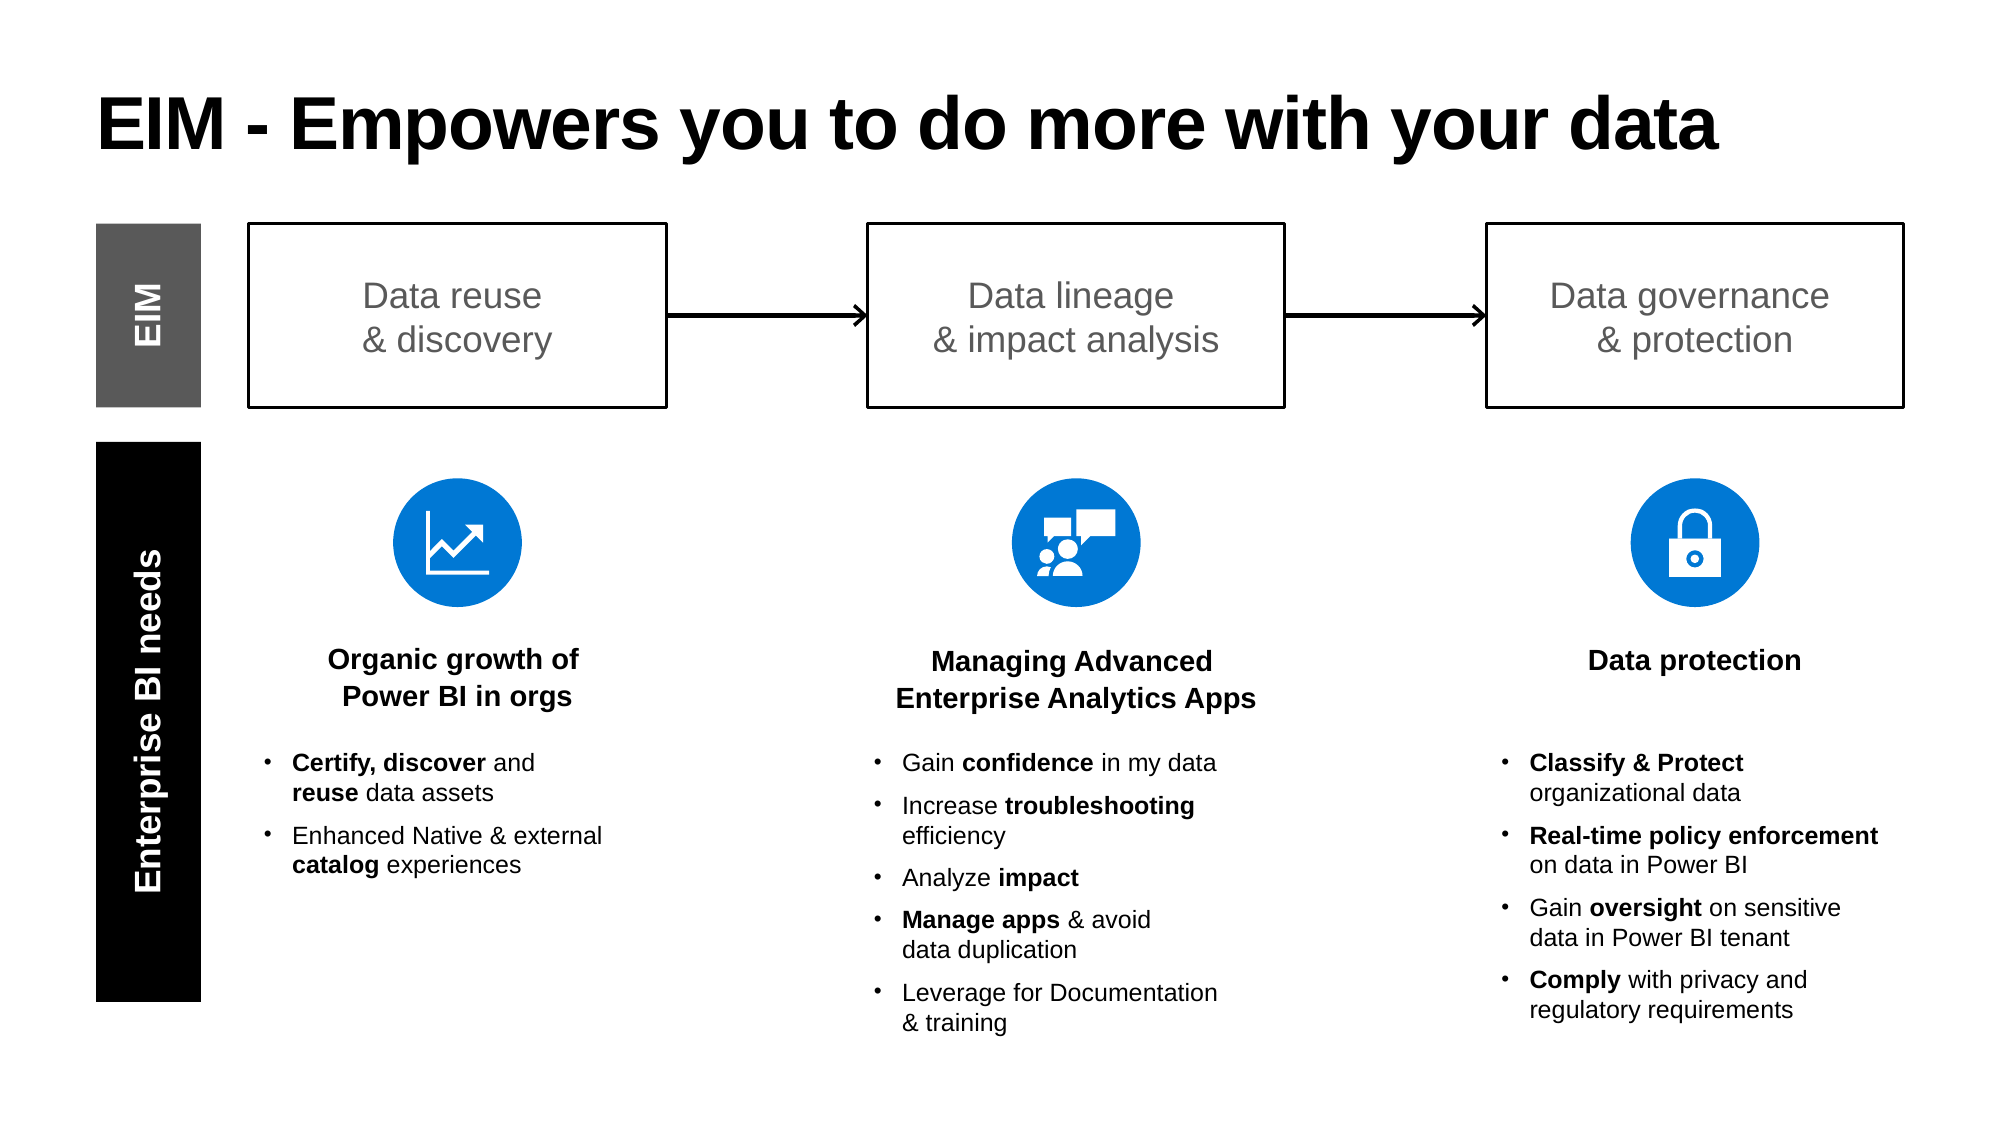

# EIM - Empowers you to do more with your data
Data reuse
& discovery

Organic growth of
Power BI in orgs
Data lineage
& impact analysis
Data governance
& protection
EIM

Managing Advanced
Enterprise Analytics Apps

Data protection
Enterprise BI needs
Certify, discover and
reuse data assets
Enhanced Native & external catalog experiences
Gain confidence in my data
Increase troubleshooting efficiency
Analyze impact
Manage apps & avoid
data duplication
Leverage for Documentation
& training
Classify & Protect
organizational data
Real-time policy enforcement
on data in Power BI
Gain oversight on sensitive data in Power BI tenant
Comply with privacy and regulatory requirements